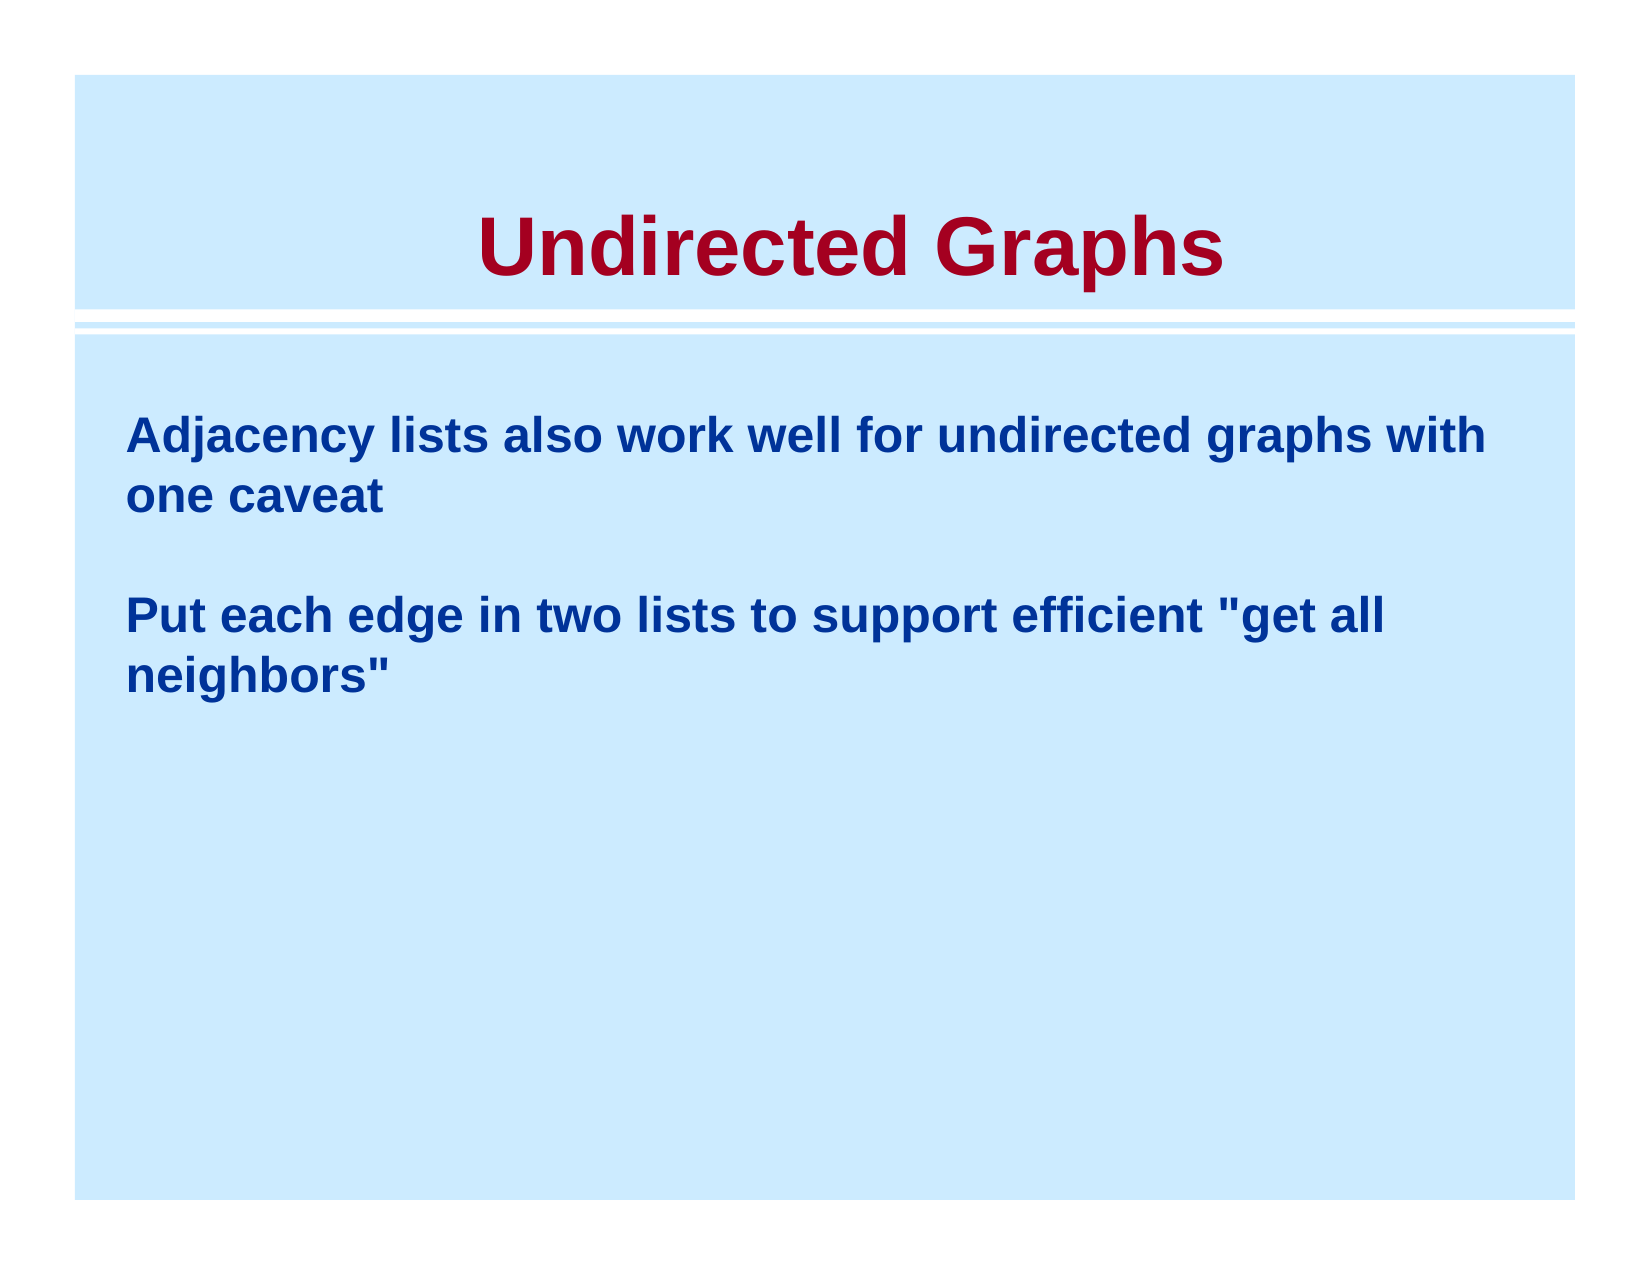

# Undirected Graphs
Adjacency lists also work well for undirected graphs with one caveat

Put each edge in two lists to support efficient "get all neighbors"